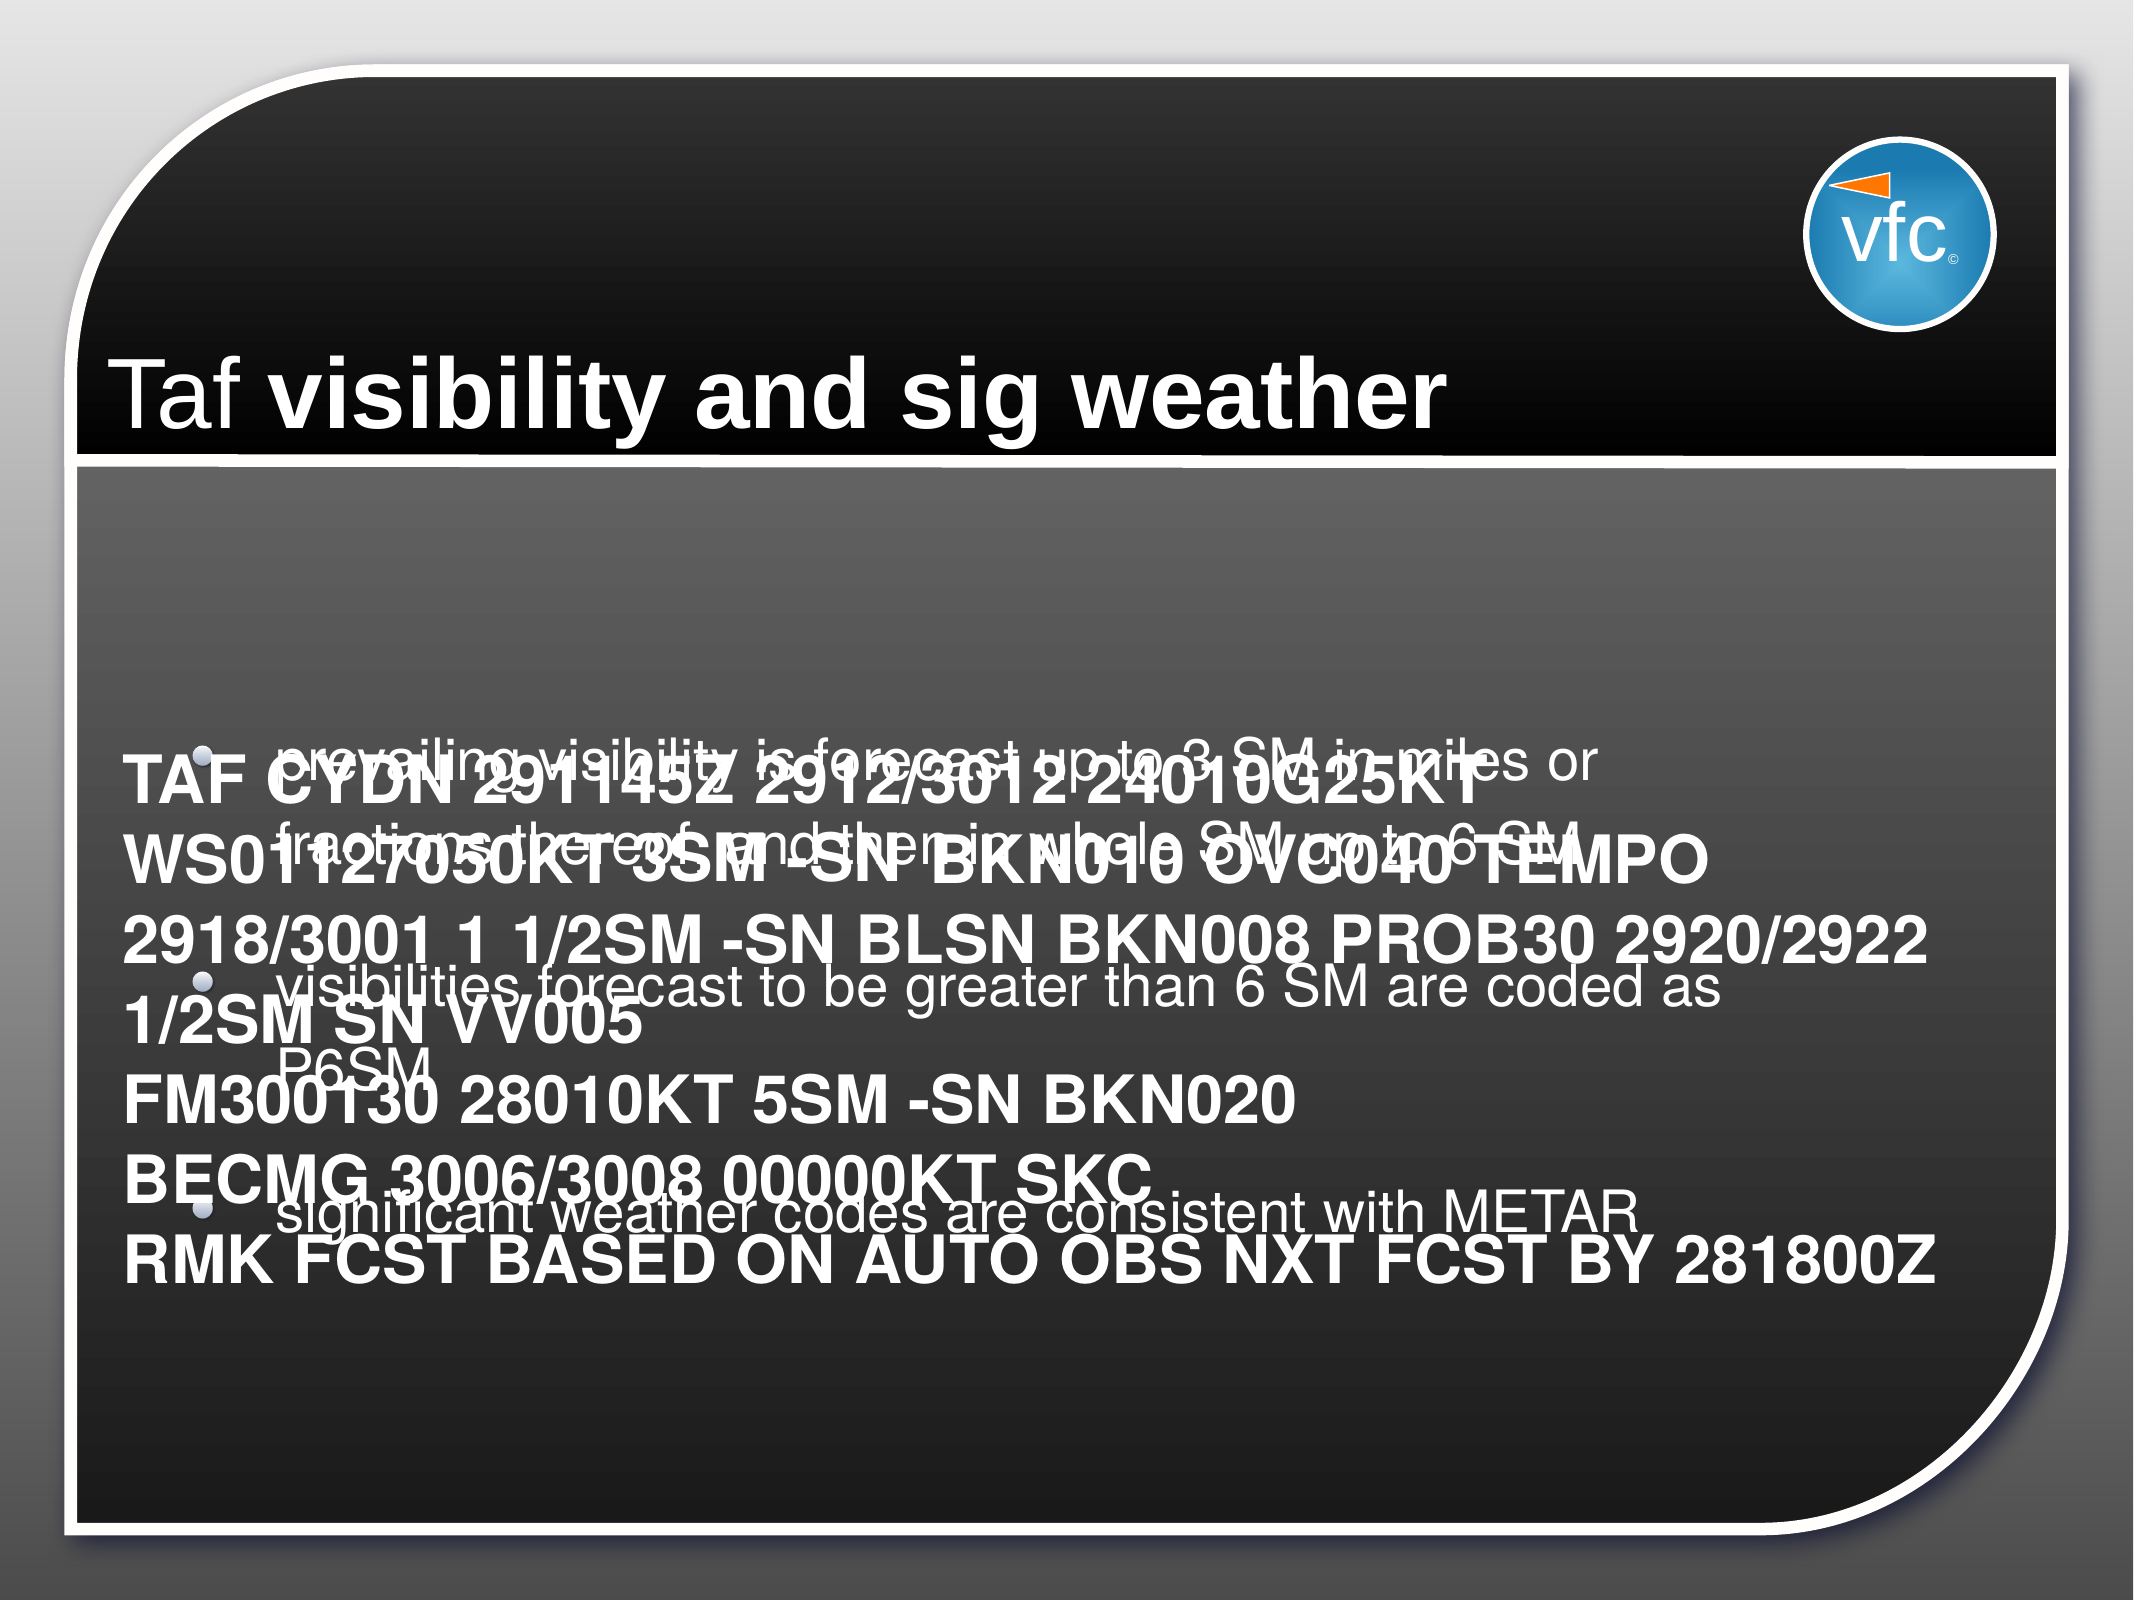

vfc©

# Taf visibility and sig weather
prevailing visibility is forecast up to 3 SM in miles or fractions thereof, and then in whole SM up to 6 SM
visibilities forecast to be greater than 6 SM are coded as P6SM
significant weather codes are consistent with METAR

TAF CYDN 291145Z 2912/3012 24010G25KT
WS01127050KT                 BKN010 OVC040 TEMPO 2918/3001 1 1/2SM -SN BLSN BKN008 PROB30 2920/2922 1/2SM SN VV005
FM300130 28010KT 5SM -SN BKN020
BECMG 3006/3008 00000KT SKC
RMK FCST BASED ON AUTO OBS NXT FCST BY 281800Z
3SM -SN